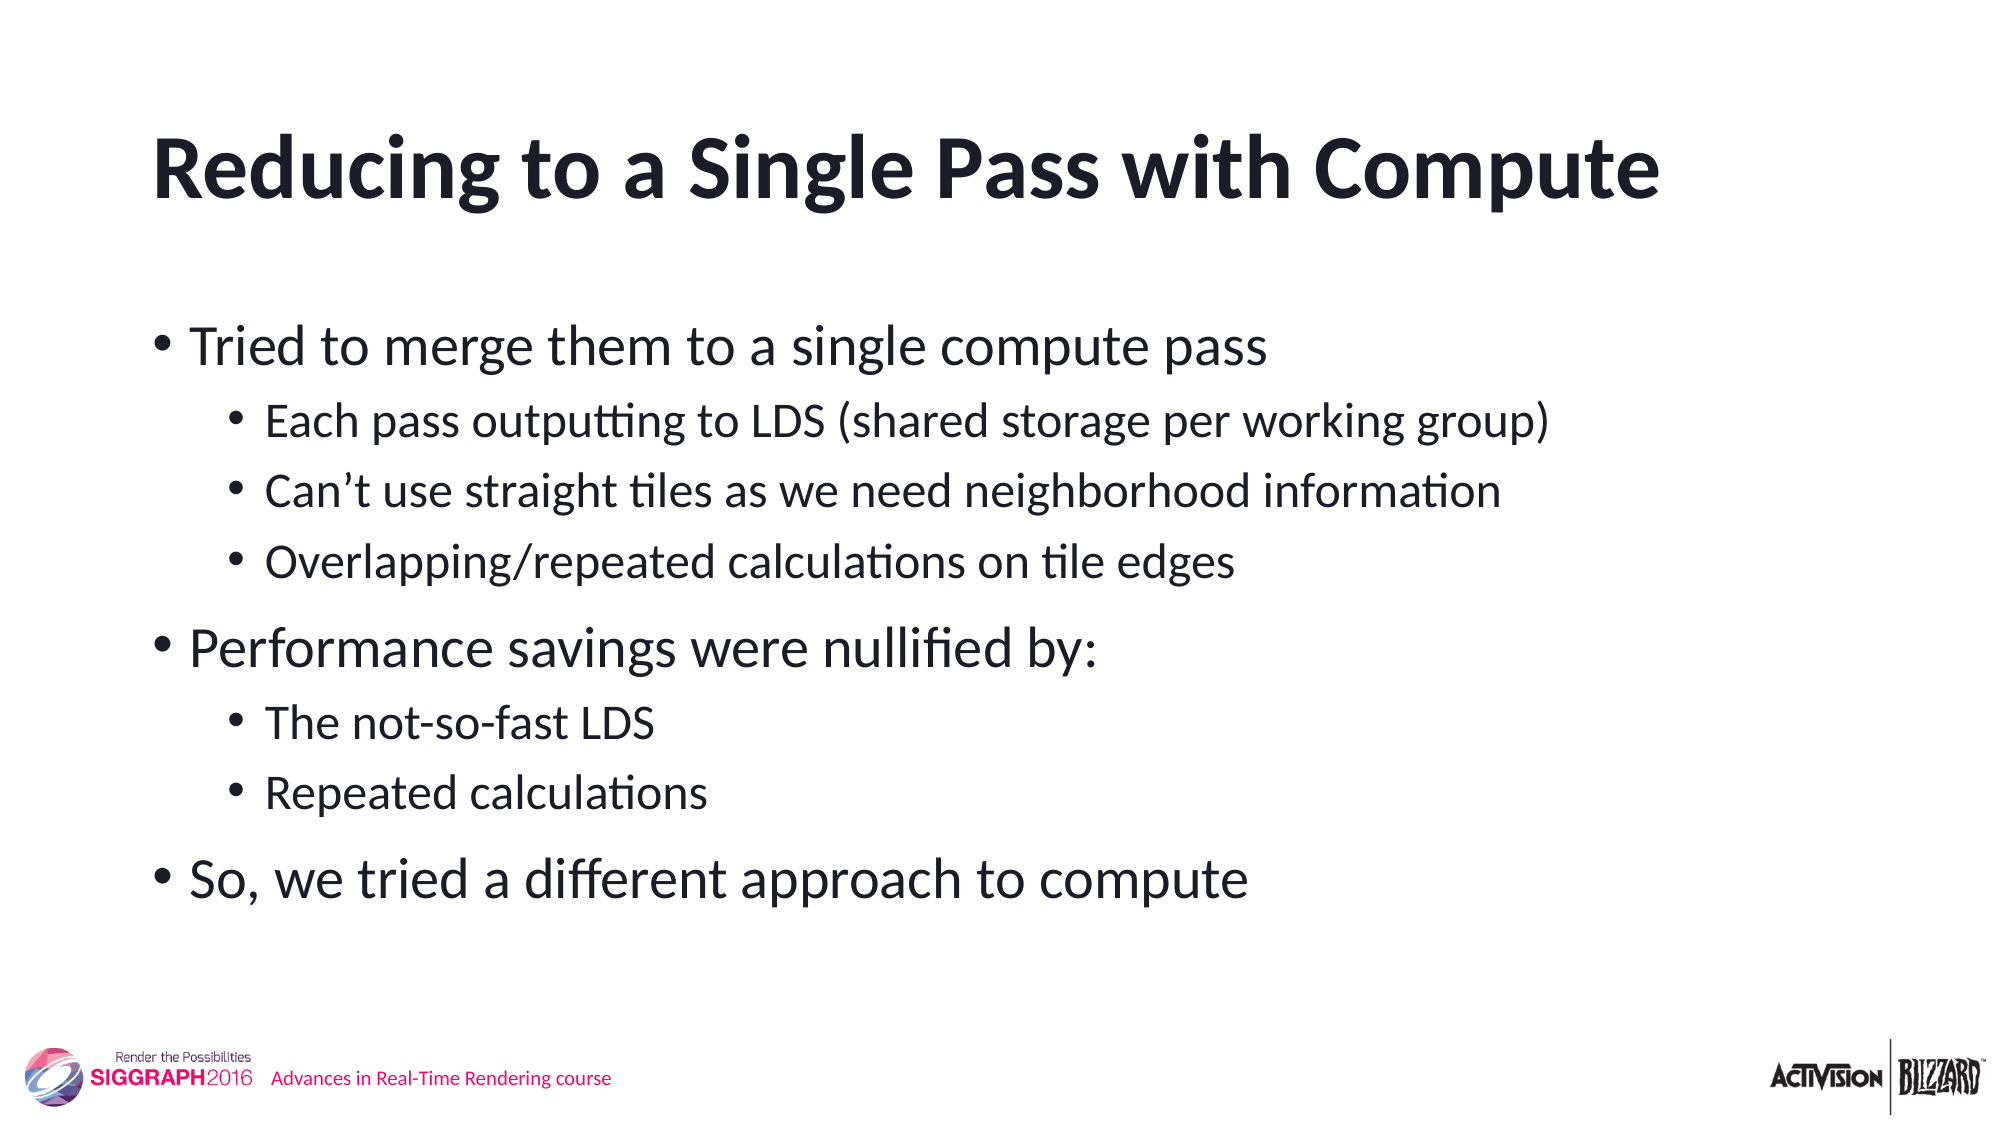

# Reducing to a Single Pass with Compute
Tried to merge them to a single compute pass
Each pass outputting to LDS (shared storage per working group)
Can’t use straight tiles as we need neighborhood information
Overlapping/repeated calculations on tile edges
Performance savings were nullified by:
The not-so-fast LDS
Repeated calculations
So, we tried a different approach to compute
Advances in Real-Time Rendering course